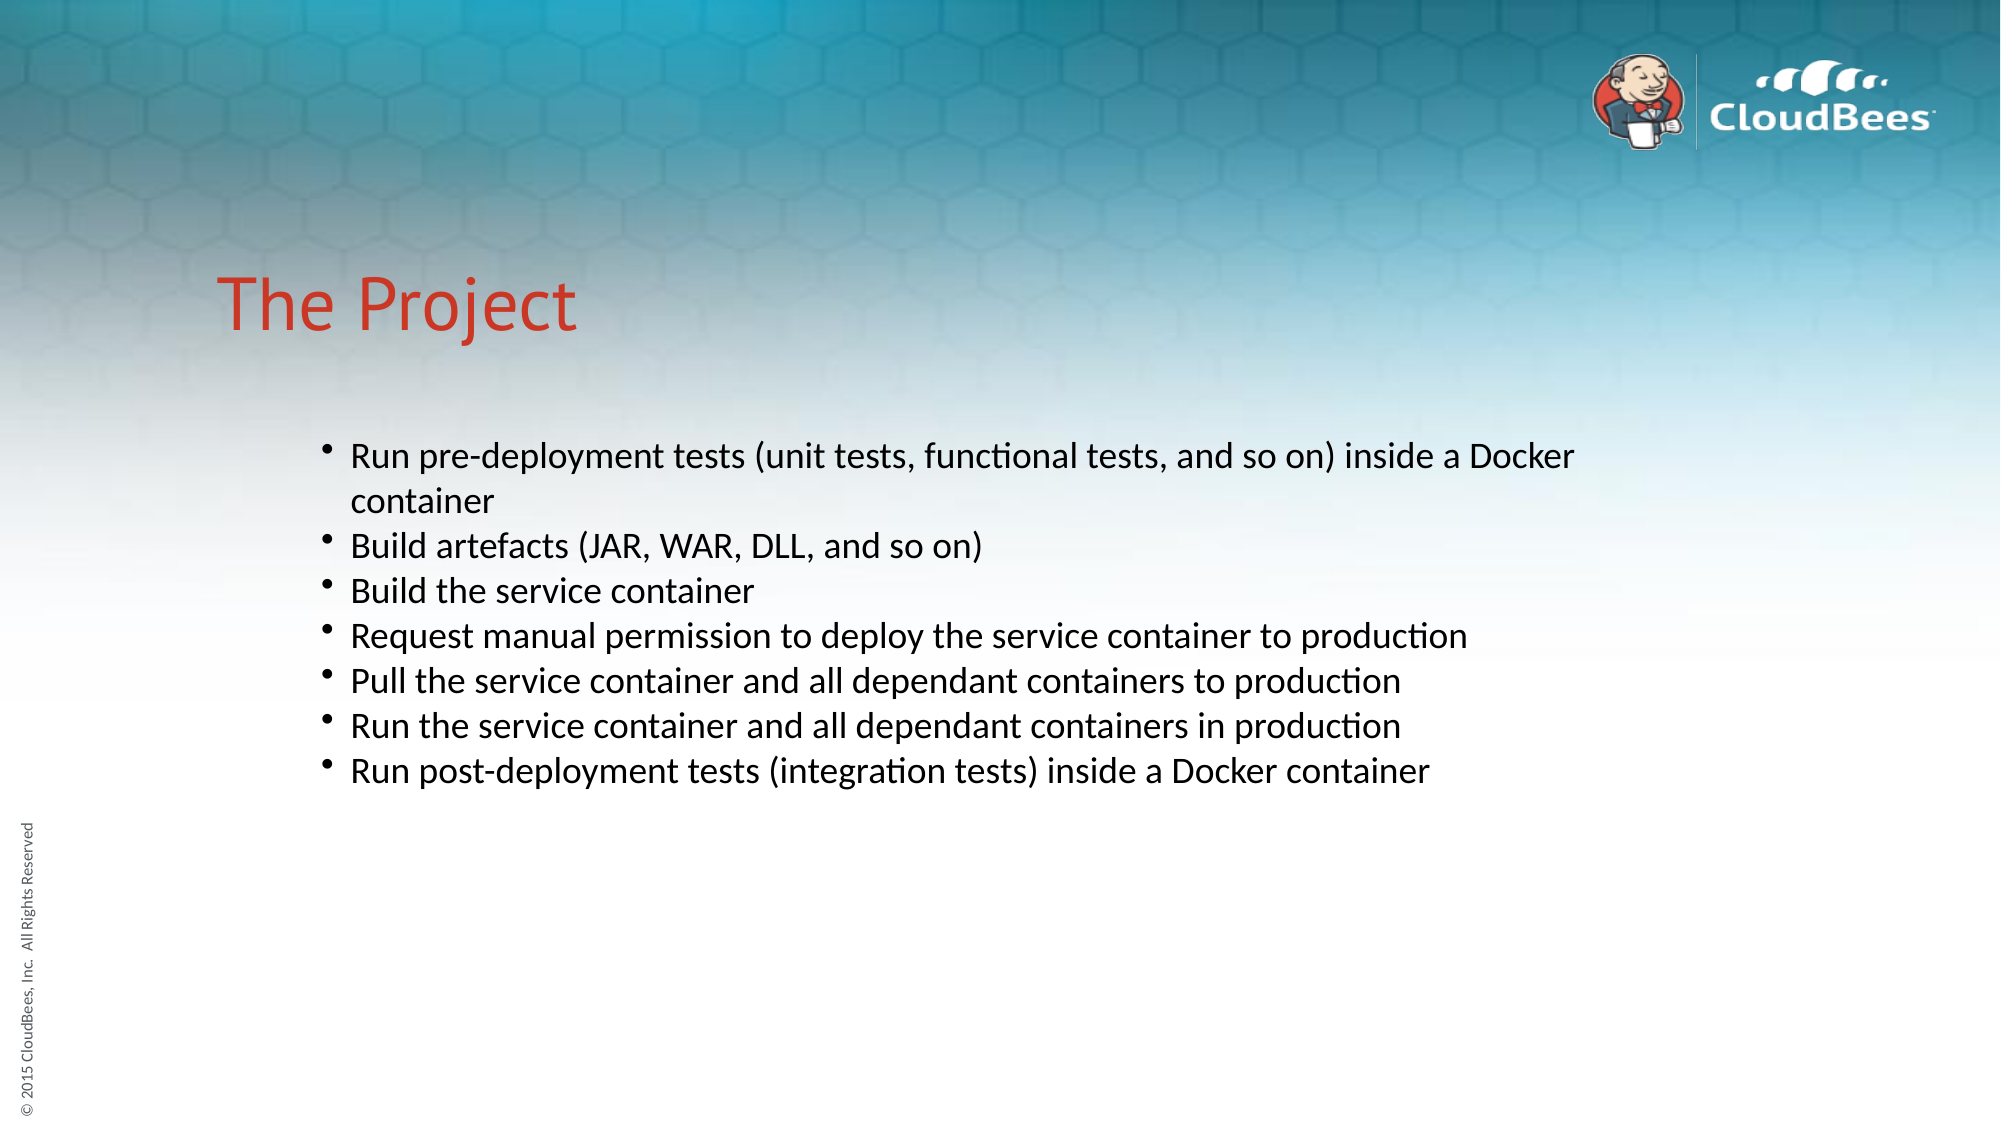

# The Project
Run pre-deployment tests (unit tests, functional tests, and so on) inside a Docker container
Build artefacts (JAR, WAR, DLL, and so on)
Build the service container
Request manual permission to deploy the service container to production
Pull the service container and all dependant containers to production
Run the service container and all dependant containers in production
Run post-deployment tests (integration tests) inside a Docker container